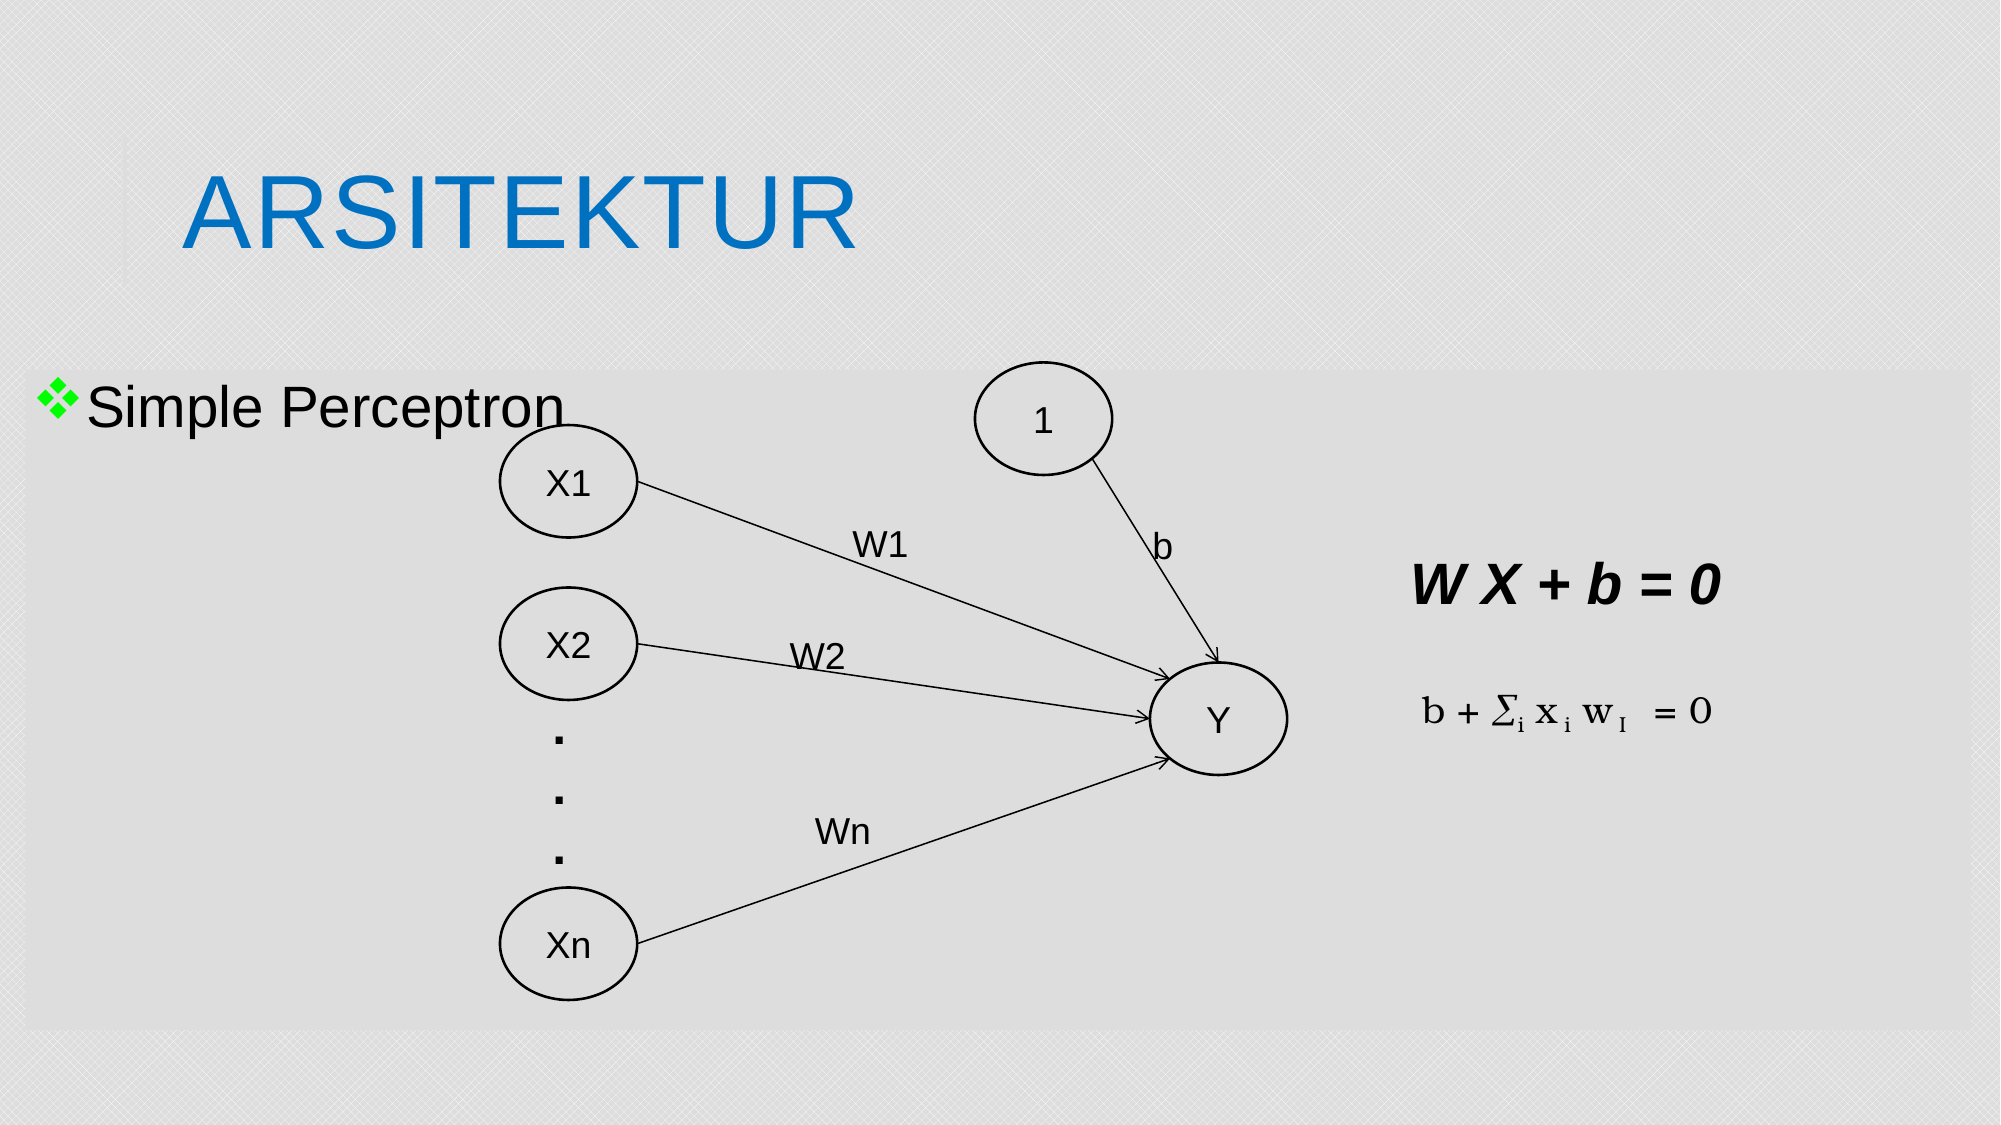

# Arsitektur
1
Simple Perceptron

X1
W1
b
W X + b = 0

 b + ∑i x i w I    = 0
X2
W2
Y
.
.
.
Wn
Xn